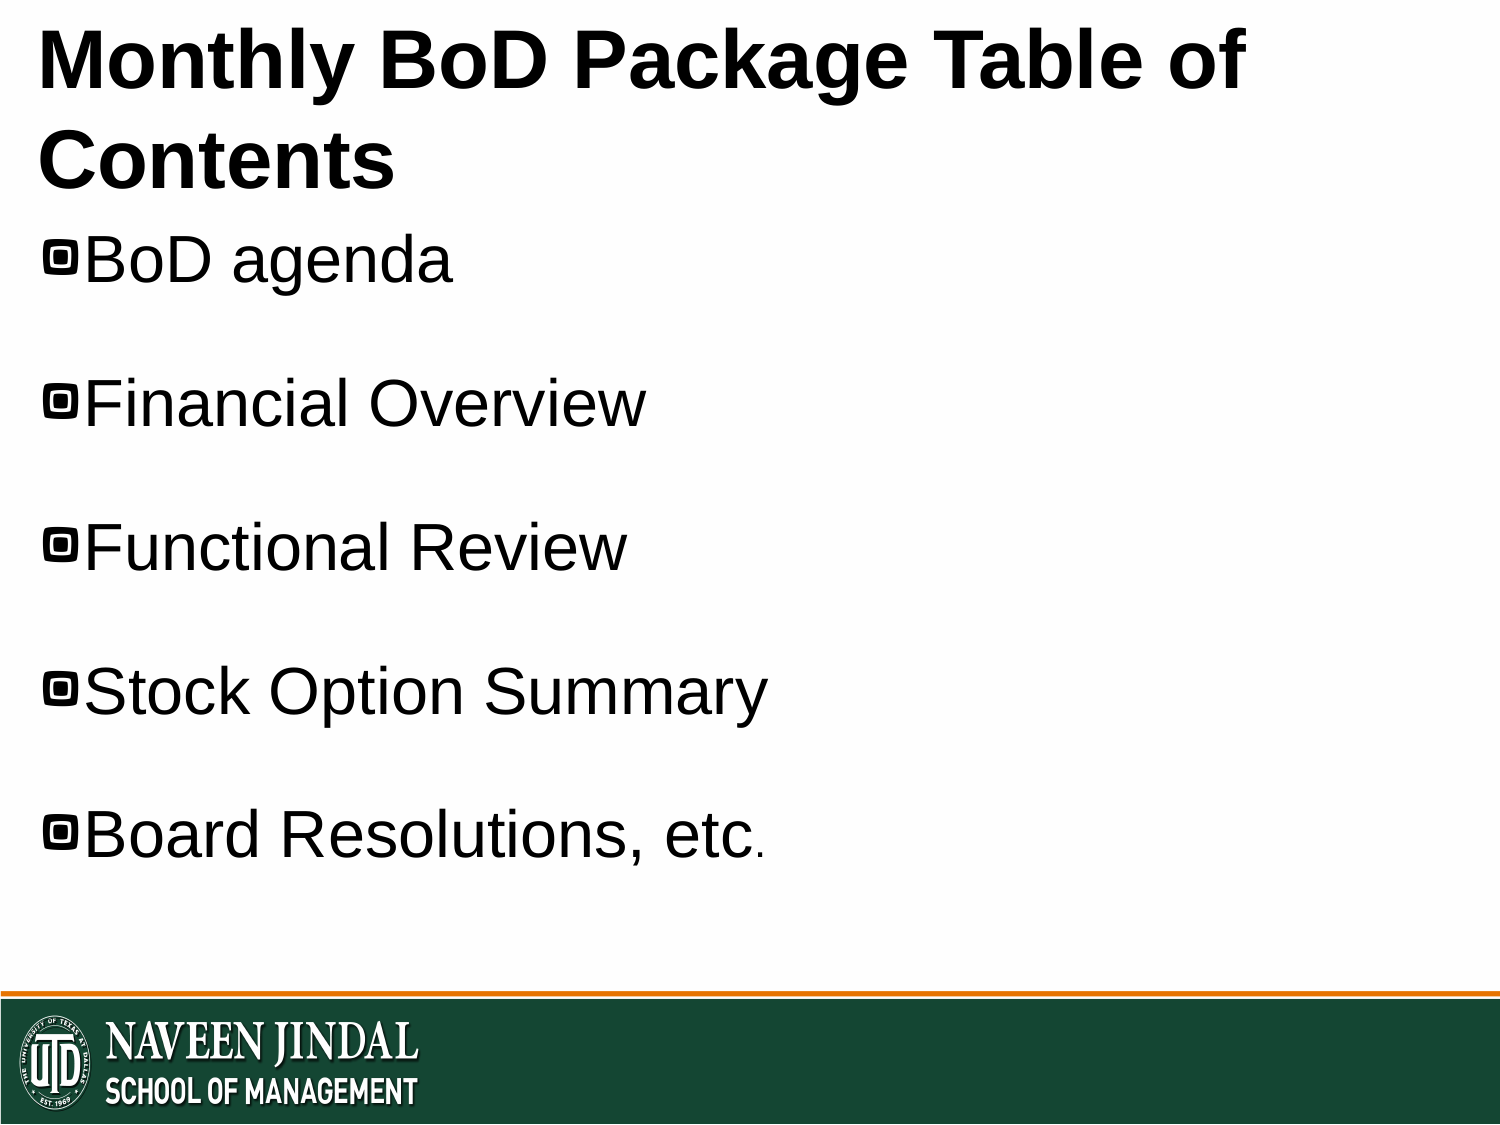

# Monthly BoD Package Table of Contents

BoD agenda

Financial Overview

Functional Review

Stock Option Summary

Board Resolutions, etc.